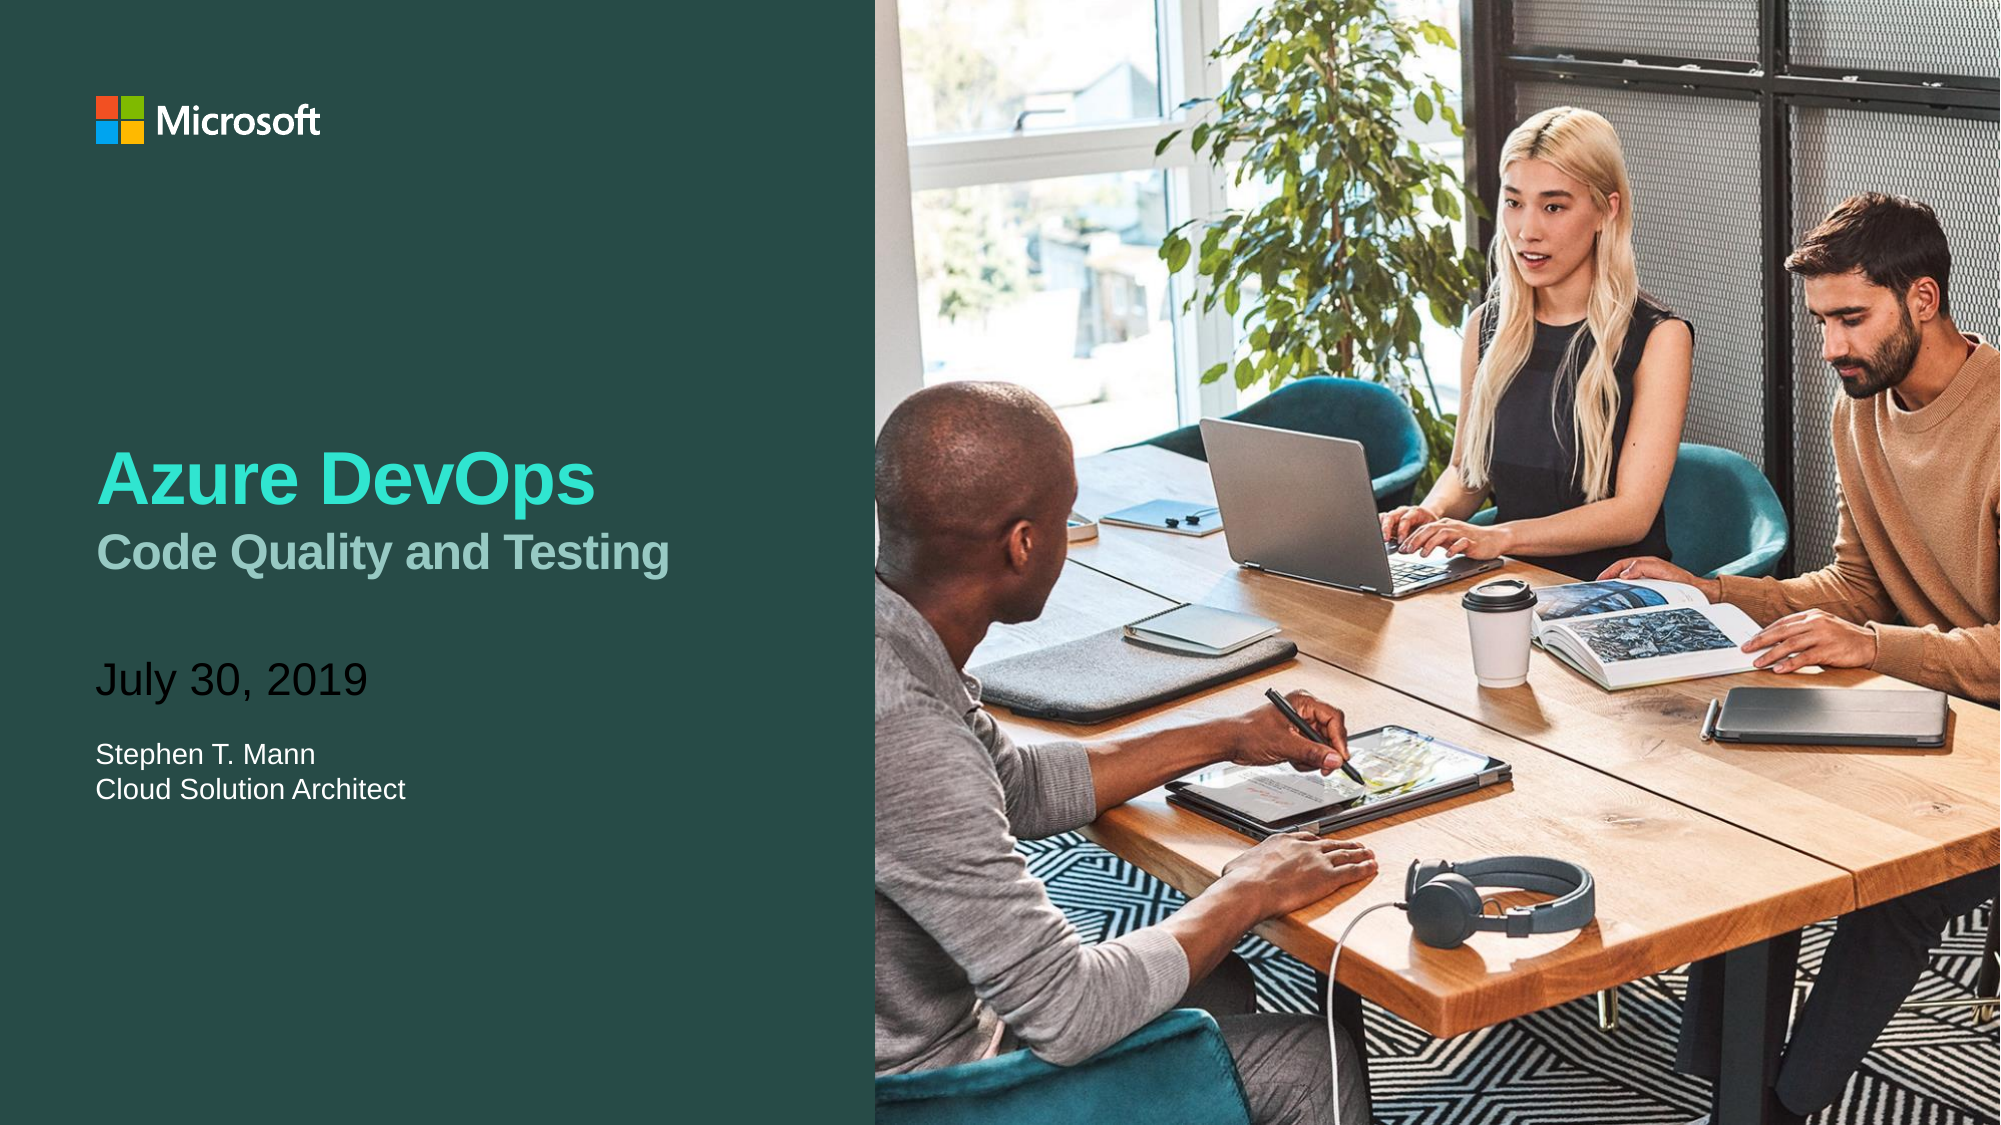

# Azure DevOps Code Quality and Testing
July 30, 2019

Stephen T. Mann
Cloud Solution Architect